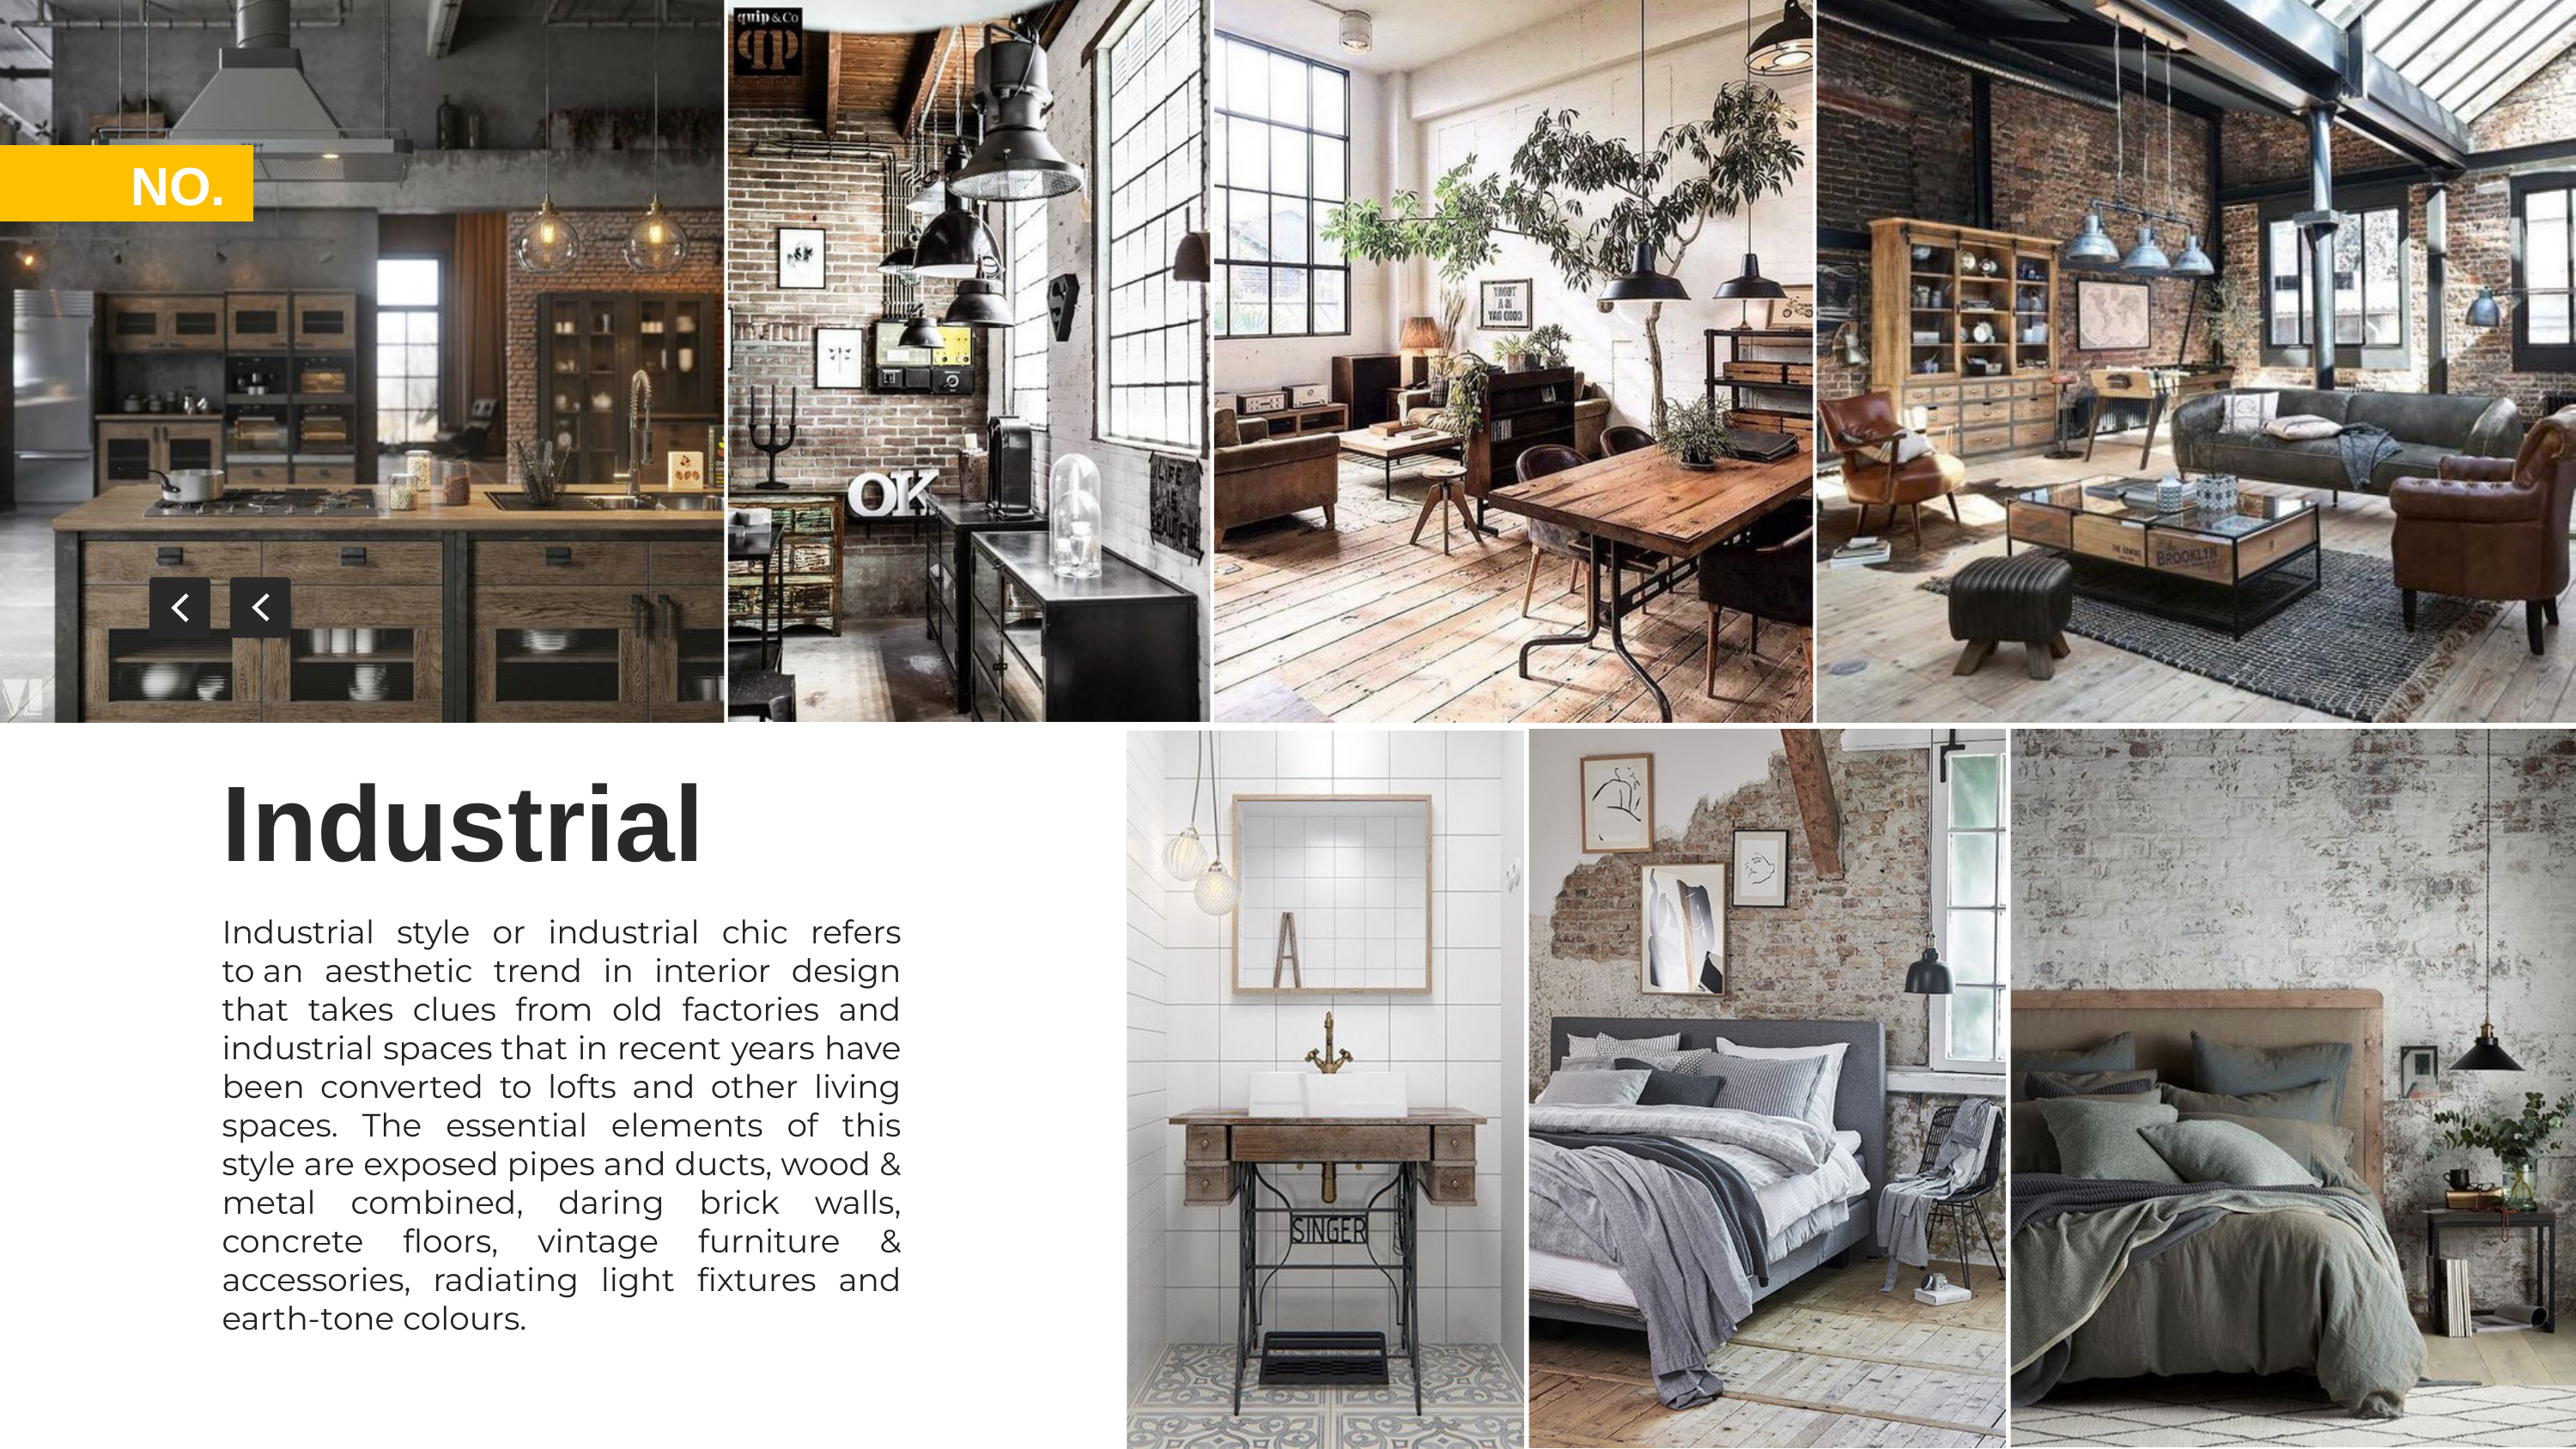

NO.

Industrial
Industrial style or industrial chic refers to an aesthetic trend in interior design that takes clues from old factories and industrial spaces that in recent years have been converted to lofts and other living spaces. The essential elements of this style are exposed pipes and ducts, wood & metal combined, daring brick walls, concrete floors, vintage furniture & accessories, radiating light fixtures and earth-tone colours.